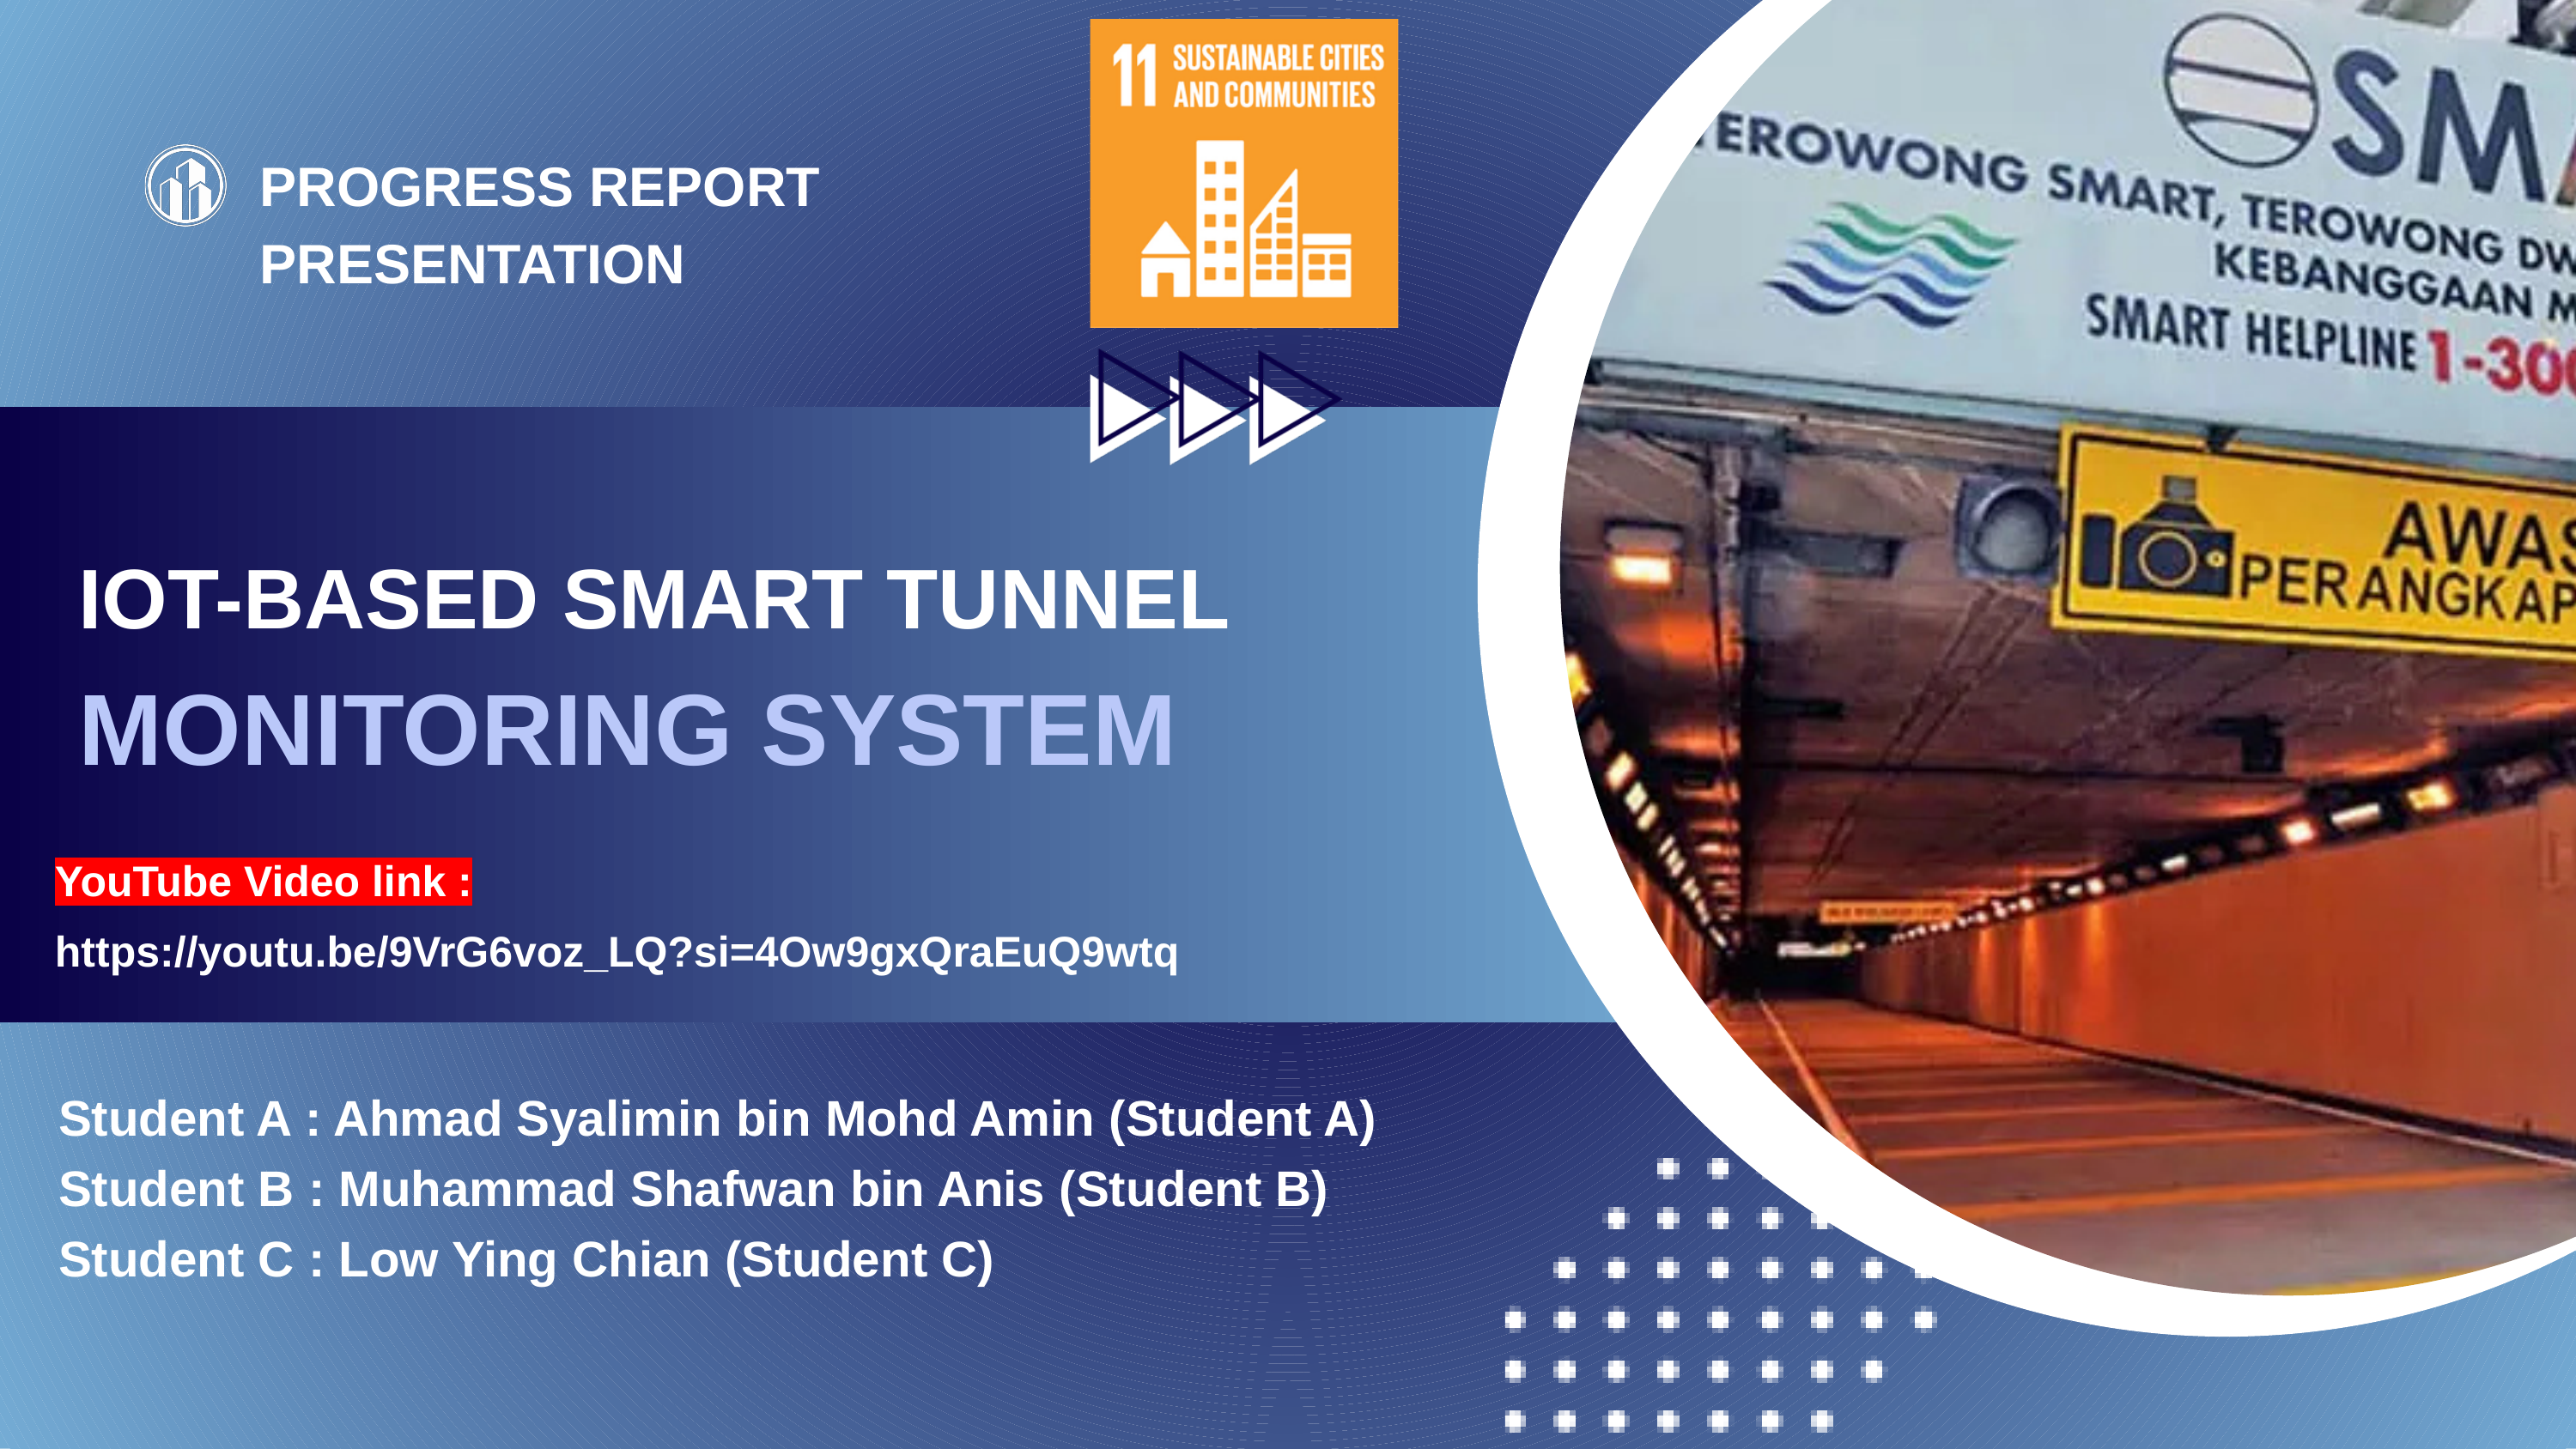

PROGRESS REPORT PRESENTATION

IOT-BASED SMART TUNNEL
MONITORING SYSTEM
YouTube Video link :
https://youtu.be/9VrG6voz_LQ?si=4Ow9gxQraEuQ9wtq
Student A : Ahmad Syalimin bin Mohd Amin (Student A)
Student B : Muhammad Shafwan bin Anis (Student B)
Student C : Low Ying Chian (Student C)